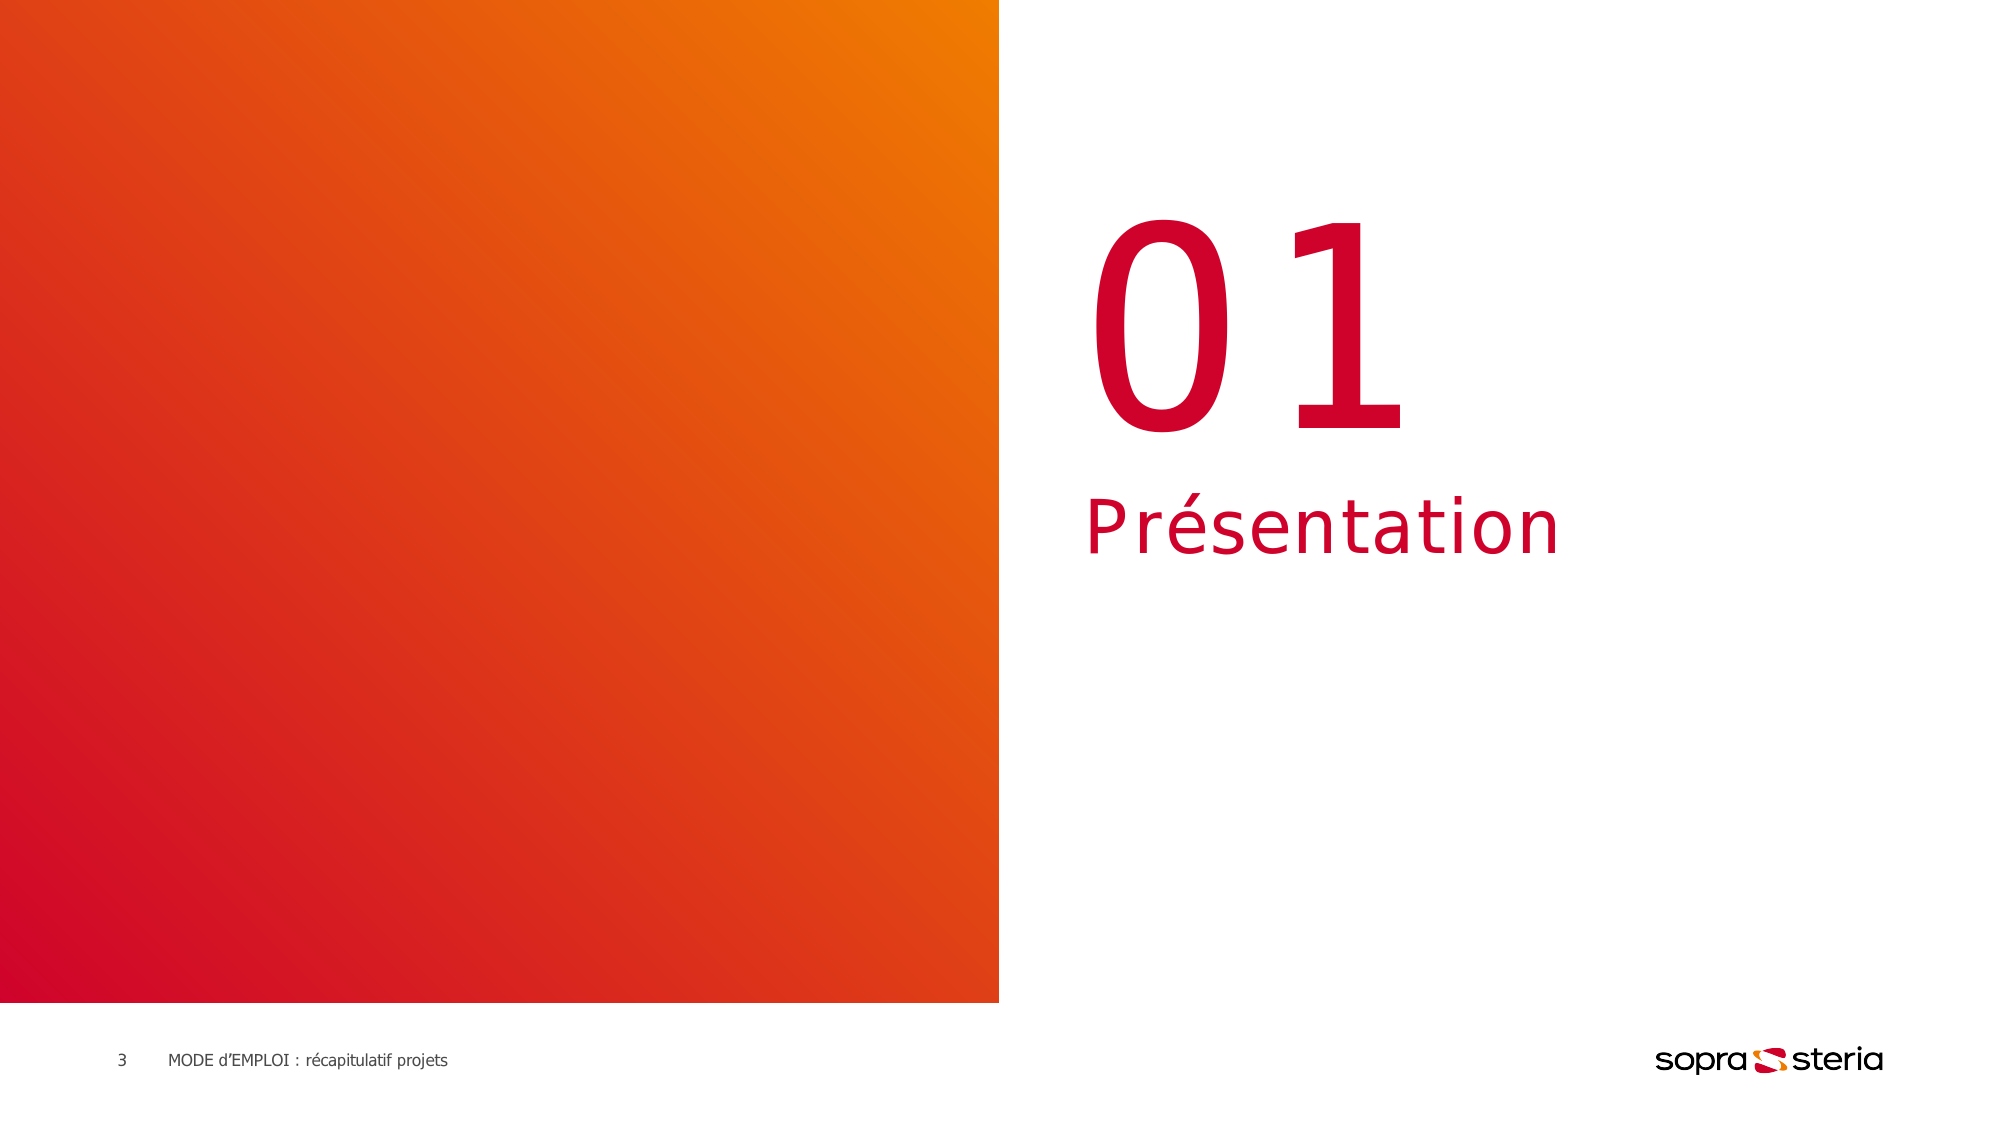

# 01
Présentation
3
MODE d’EMPLOI : récapitulatif projets